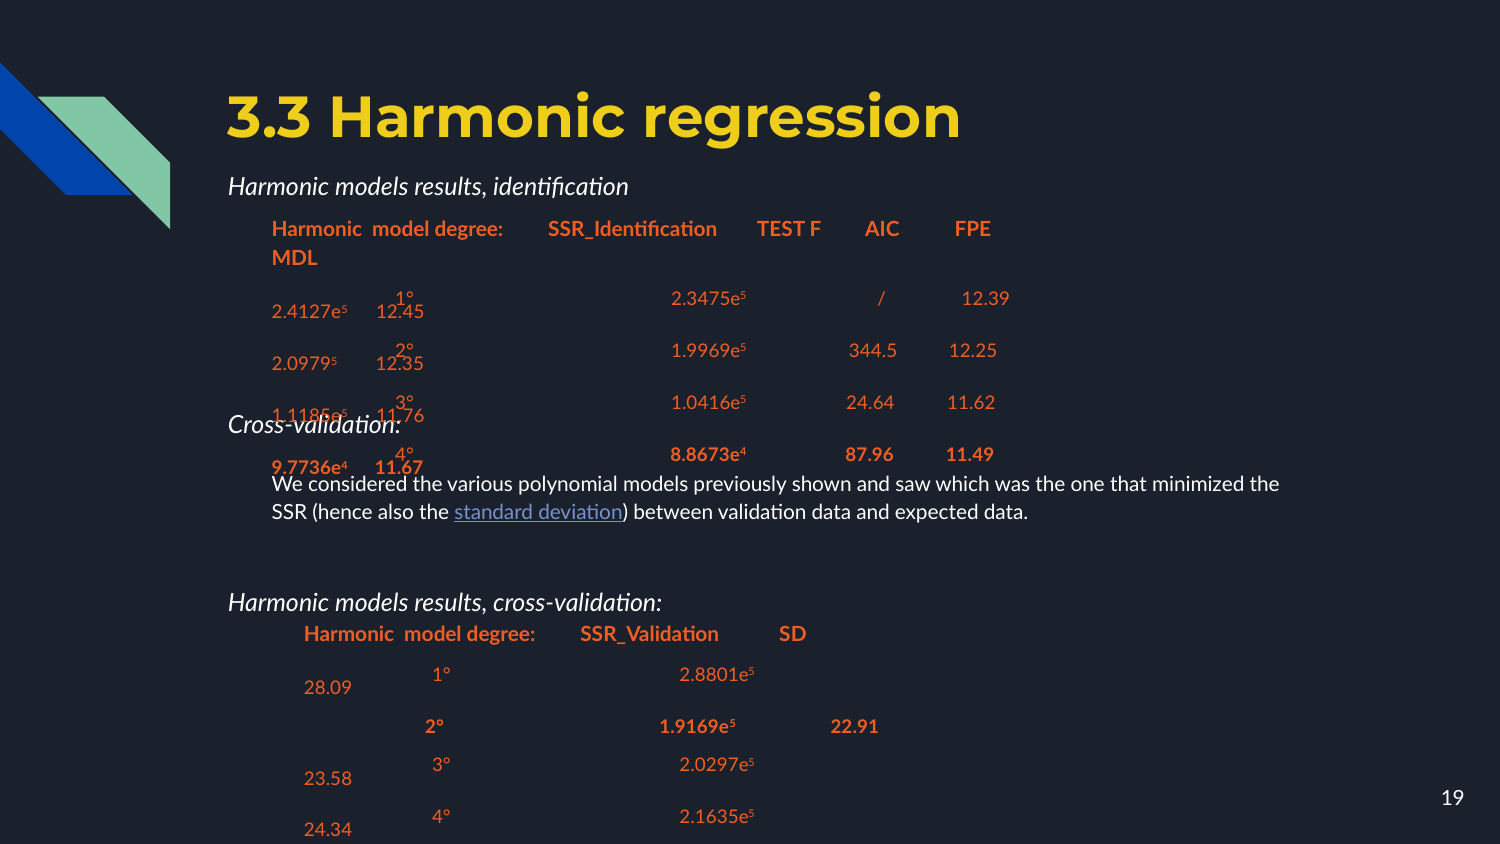

# 3.3 Harmonic regression
Harmonic models results, identification

Cross-validation:

Harmonic models results, cross-validation:
Harmonic  model degree:         SSR_Identification        TEST F         AIC           FPE            MDL
                          1°                                                      2.3475e5                            /                12.39        2.4127e5      12.45
                          2°                                                      1.9969e5                      344.5           12.25        2.09795        12.35
                          3°                                                      1.0416e5                     24.64           11.62        1.1185e5      11.76
                          4°                                                      8.8673e4                     87.96           11.49        9.7736e4      11.67
We considered the various polynomial models previously shown and saw which was the one that minimized the SSR (hence also the standard deviation) between validation data and expected data.
Harmonic  model degree:         SSR_Validation            SD
                           1°                                                2.8801e5                      28.09
                           2°                                                1.9169e5                      22.91
                           3°                                                2.0297e5                      23.58
                           4°                                                2.1635e5                     24.34
19